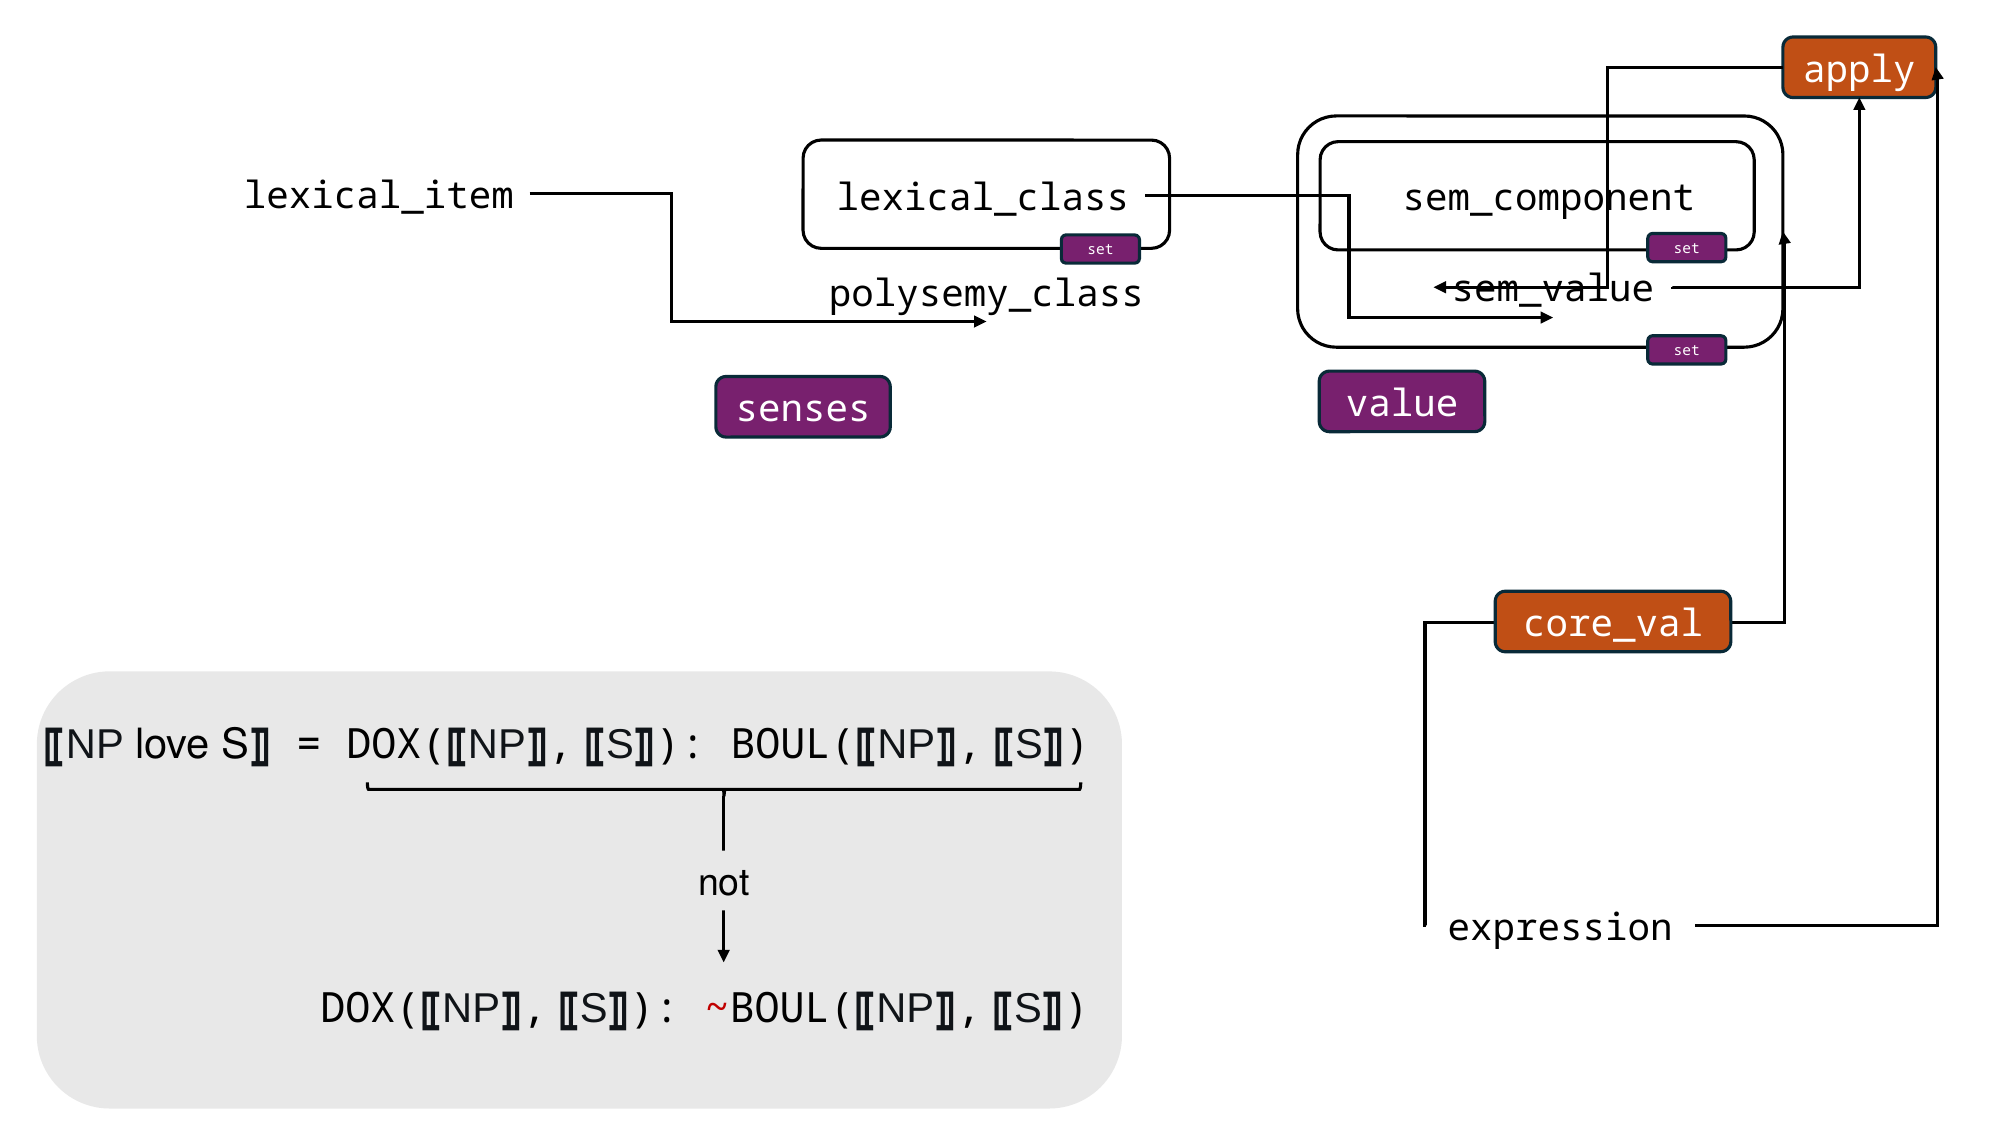

apply

set
senses

lexical_item
lexical_class
sem_component
value
core_val
set
sem_value
polysemy_class
set

⟦NP love S⟧ = DOX(⟦NP⟧, ⟦S⟧): BOUL(⟦NP⟧, ⟦S⟧)

not
DOX(⟦NP⟧, ⟦S⟧): ~BOUL(⟦NP⟧, ⟦S⟧)
expression